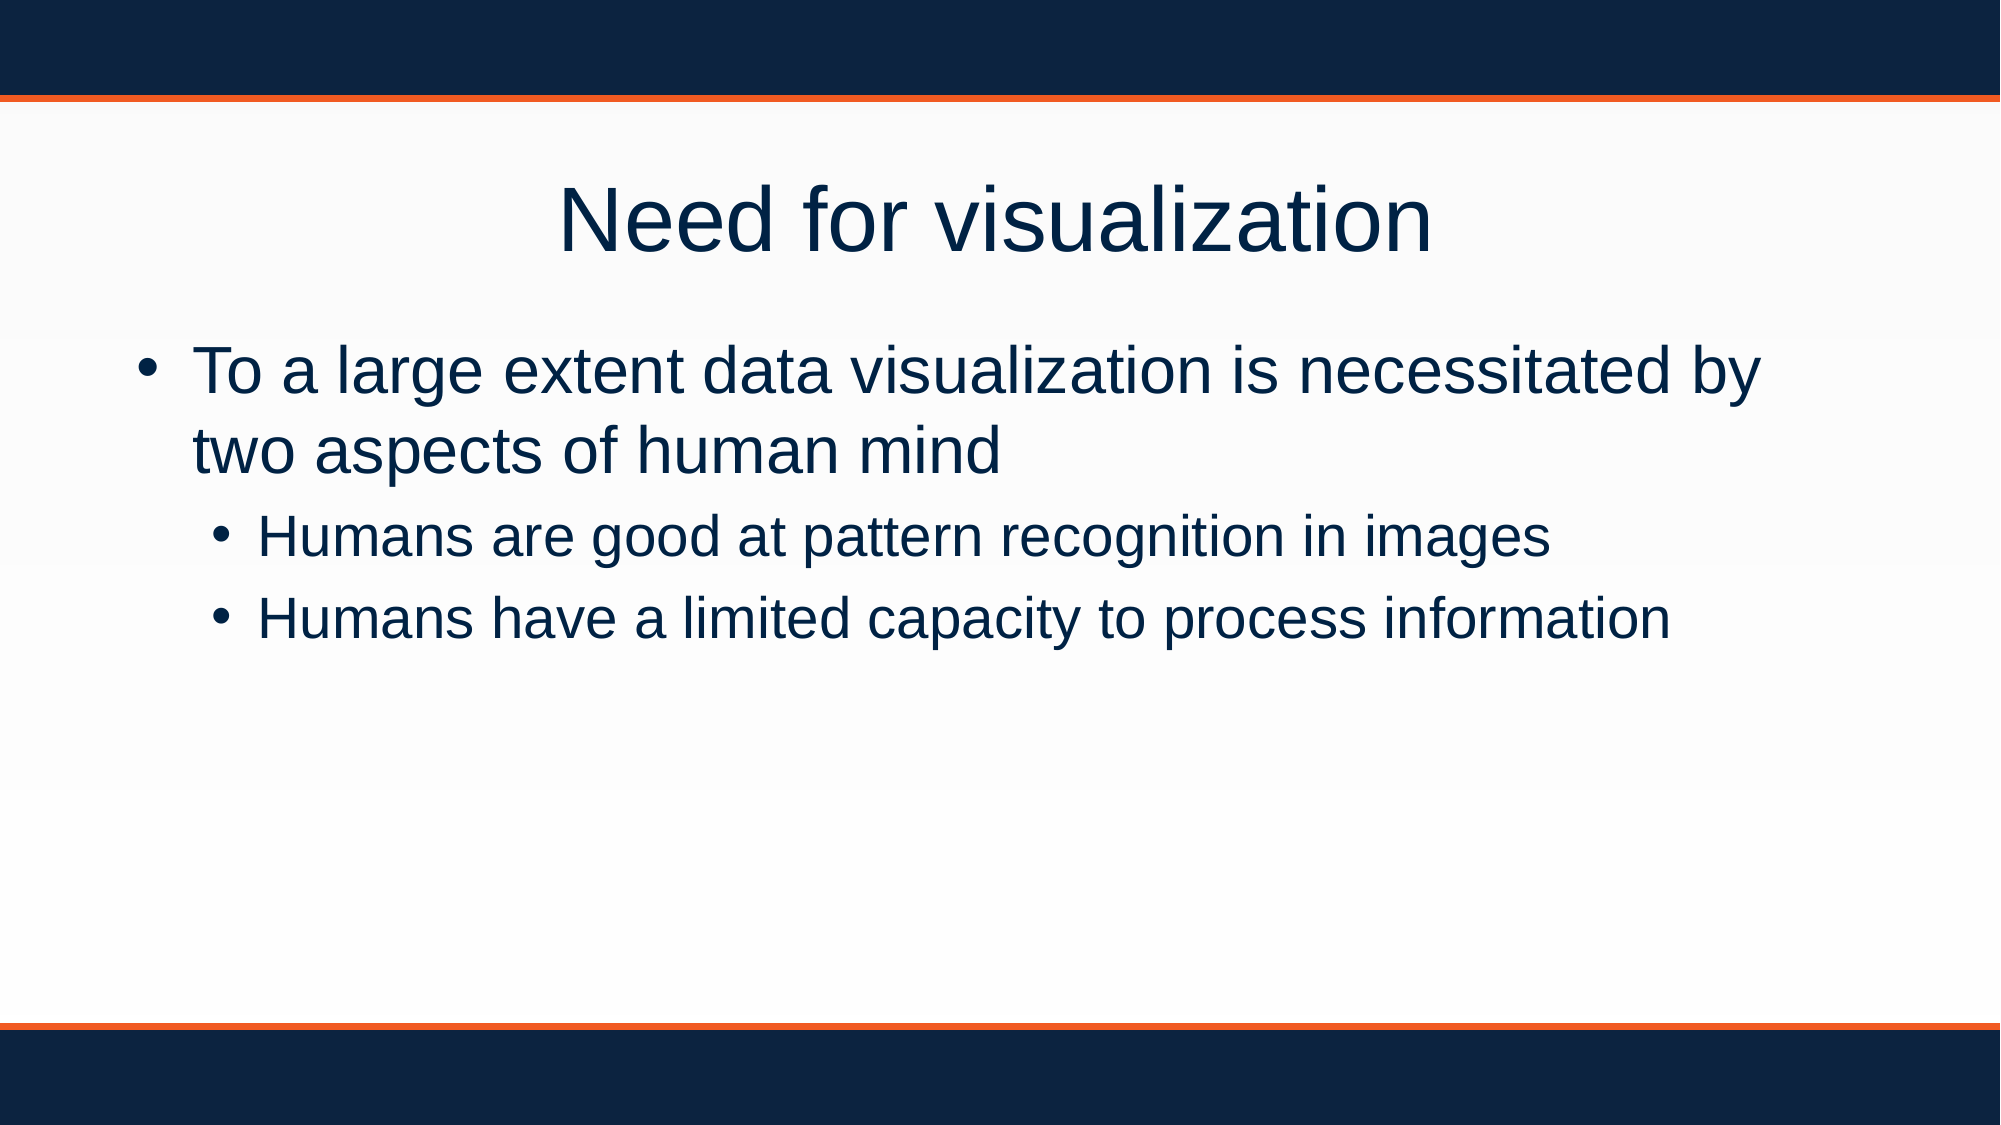

# Need for visualization
To a large extent data visualization is necessitated by two aspects of human mind
Humans are good at pattern recognition in images
Humans have a limited capacity to process information